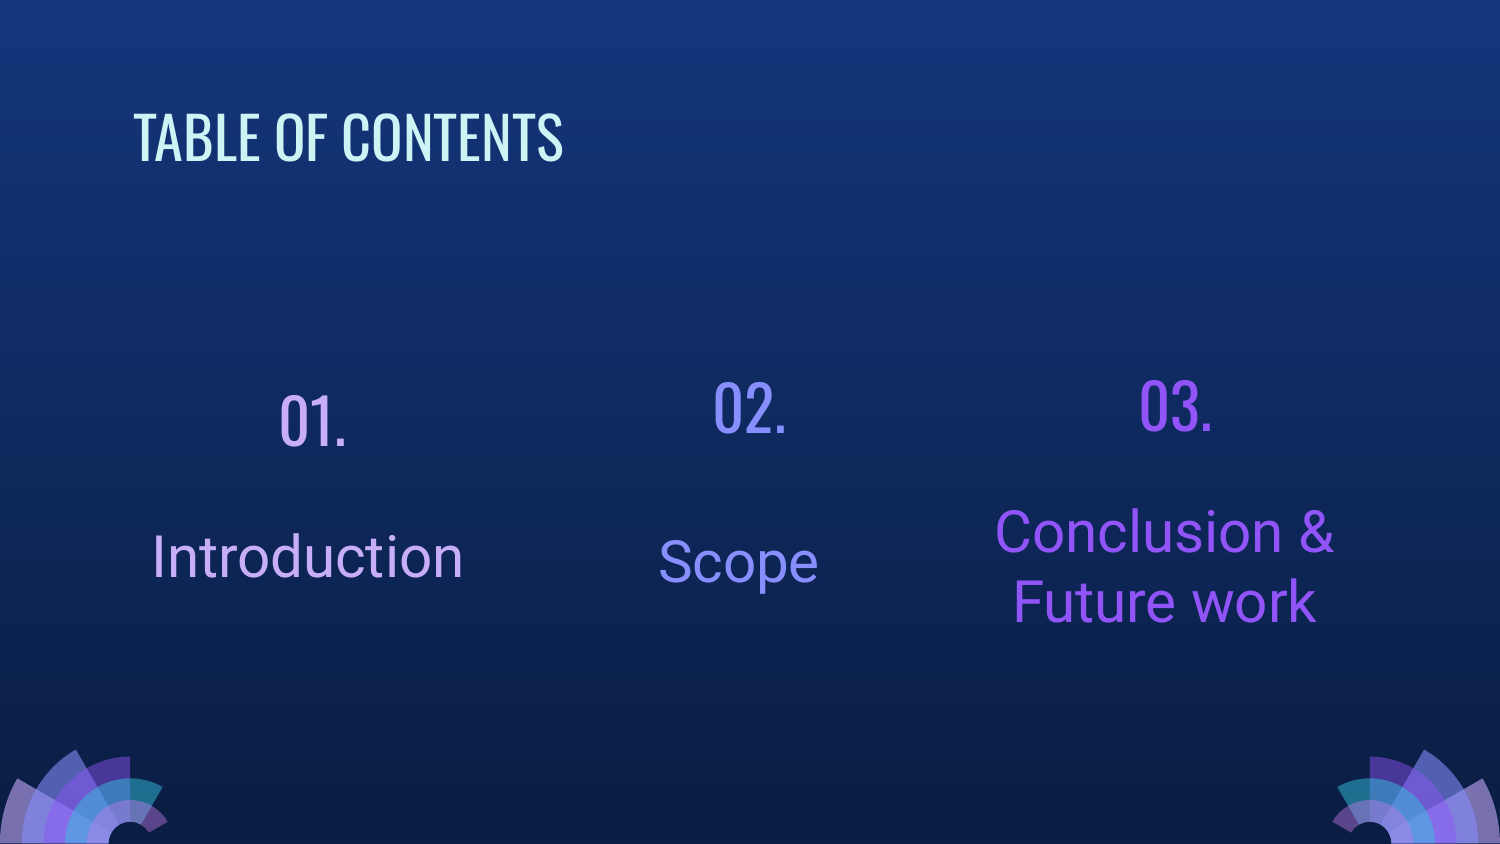

# TABLE OF CONTENTS
01.
03.
02.
Introduction
Scope
Conclusion &
Future work